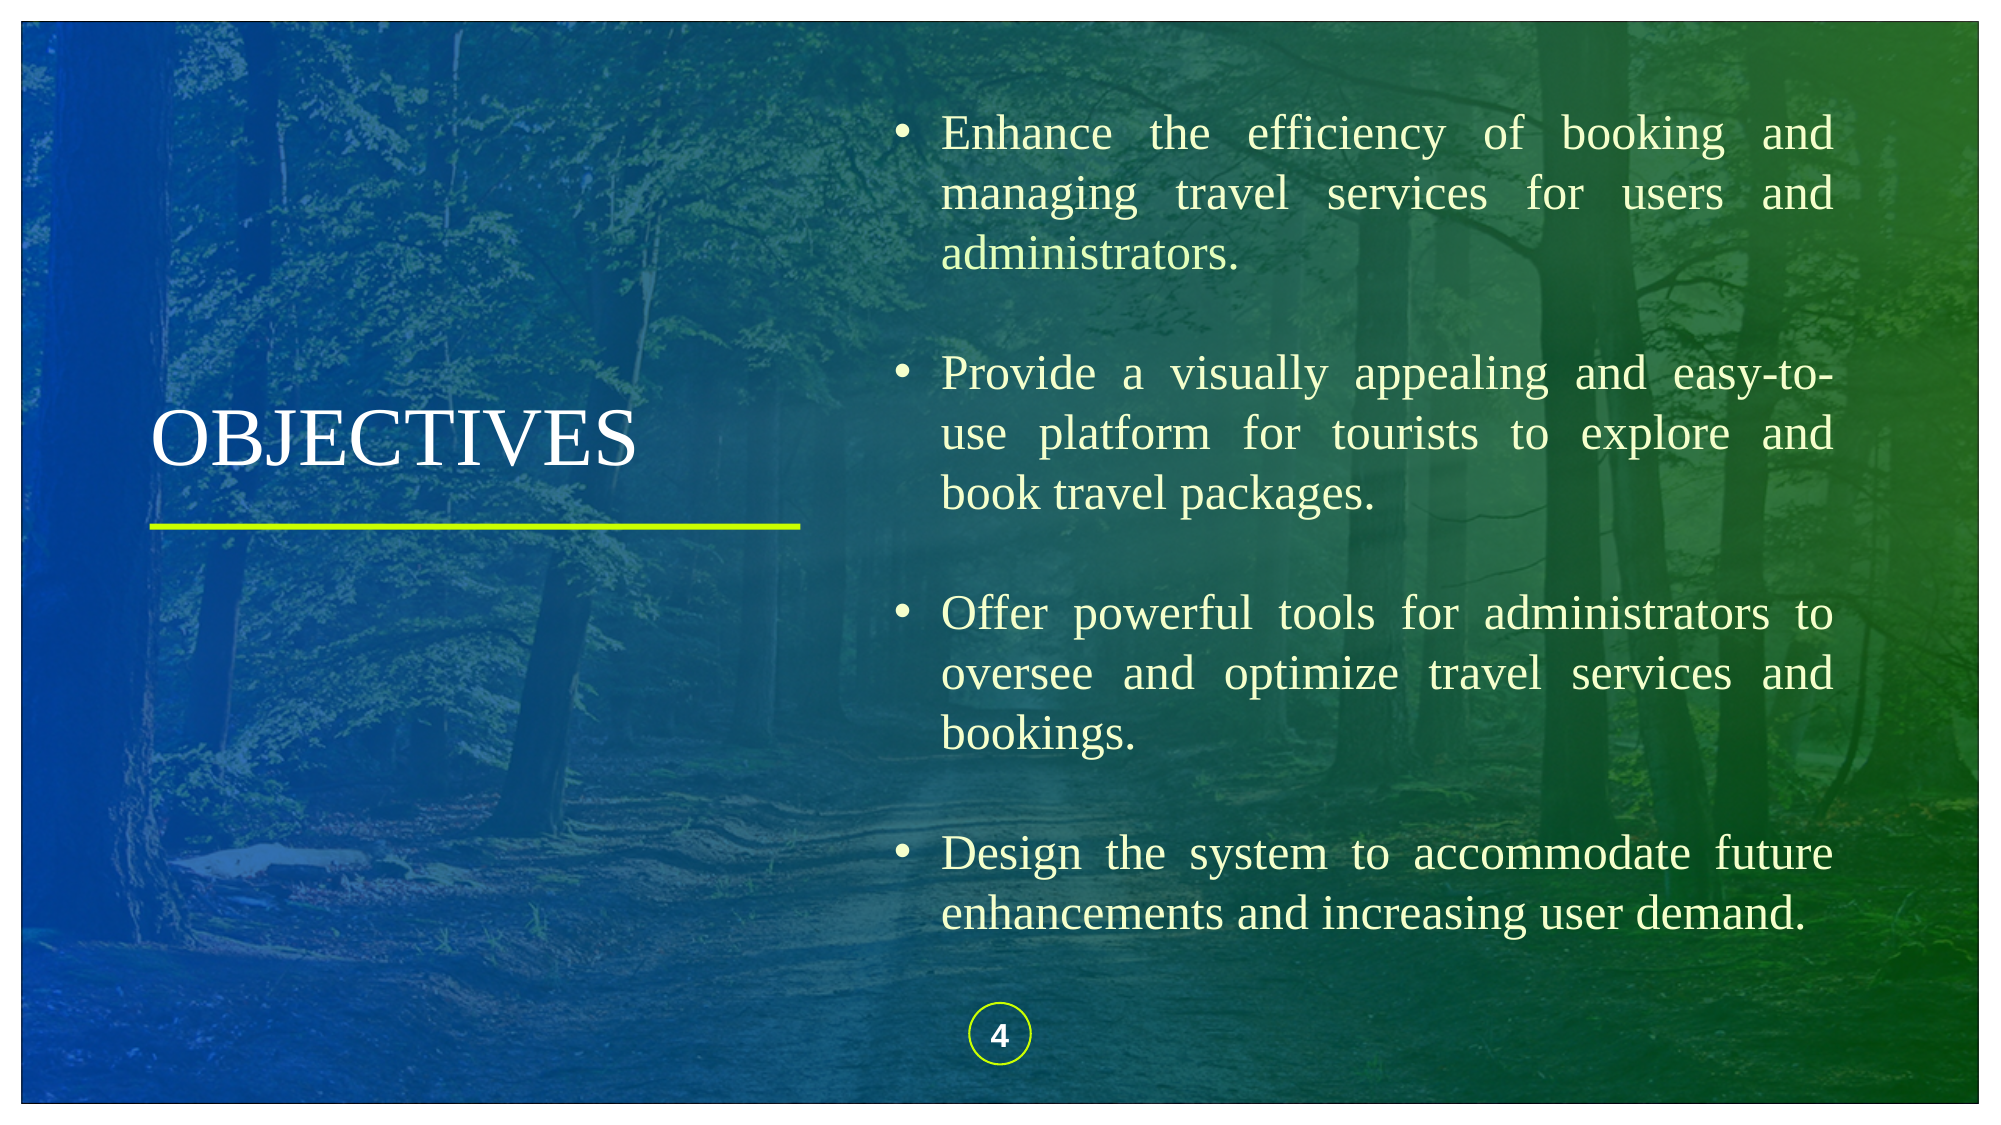

Enhance the efficiency of booking and managing travel services for users and administrators.

Provide a visually appealing and easy-to-use platform for tourists to explore and book travel packages.

Offer powerful tools for administrators to oversee and optimize travel services and bookings.

Design the system to accommodate future enhancements and increasing user demand.
# OBJECTIVES
4